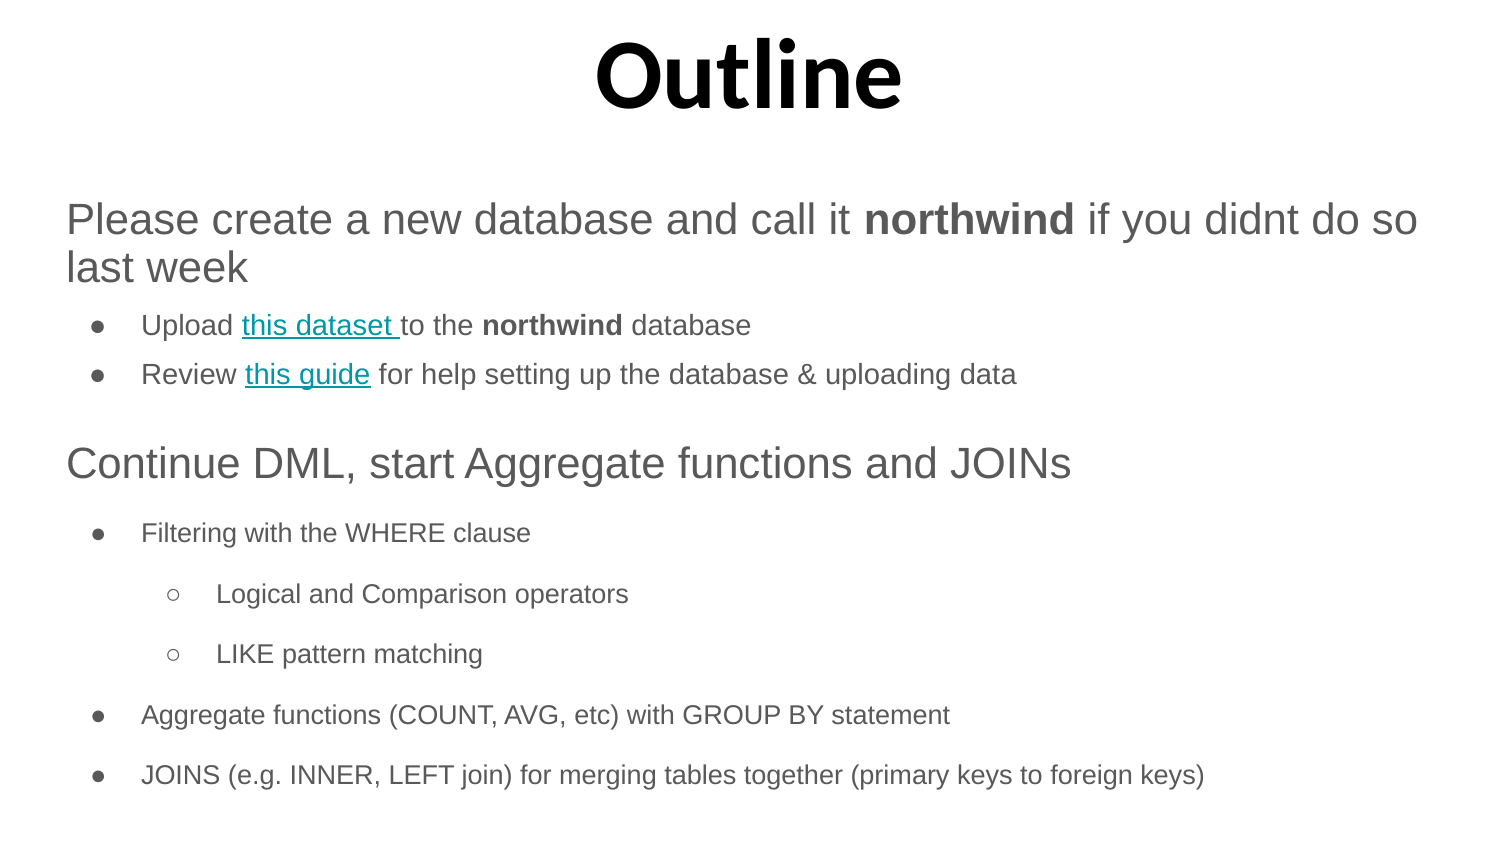

# Outline
Please create a new database and call it northwind if you didnt do so last week
Upload this dataset to the northwind database
Review this guide for help setting up the database & uploading data

Continue DML, start Aggregate functions and JOINs
Filtering with the WHERE clause
Logical and Comparison operators
LIKE pattern matching
Aggregate functions (COUNT, AVG, etc) with GROUP BY statement
JOINS (e.g. INNER, LEFT join) for merging tables together (primary keys to foreign keys)